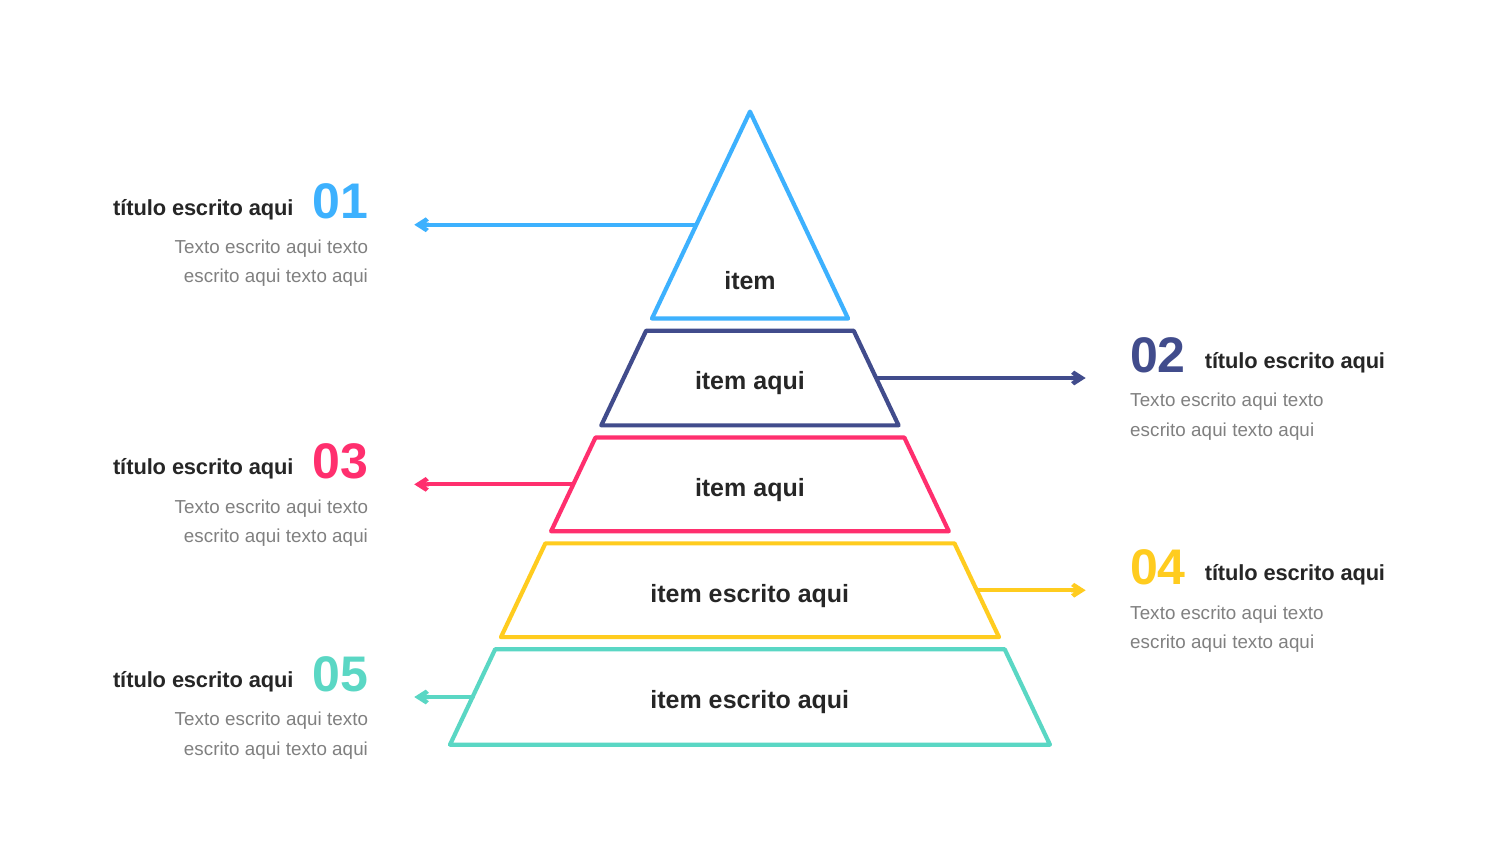

01
título escrito aqui
Texto escrito aqui texto escrito aqui texto aqui
item
02
título escrito aqui
Texto escrito aqui texto escrito aqui texto aqui

item aqui
03
título escrito aqui
Texto escrito aqui texto escrito aqui texto aqui

item aqui
04
título escrito aqui
Texto escrito aqui texto escrito aqui texto aqui

item escrito aqui
05
título escrito aqui
Texto escrito aqui texto escrito aqui texto aqui

item escrito aqui